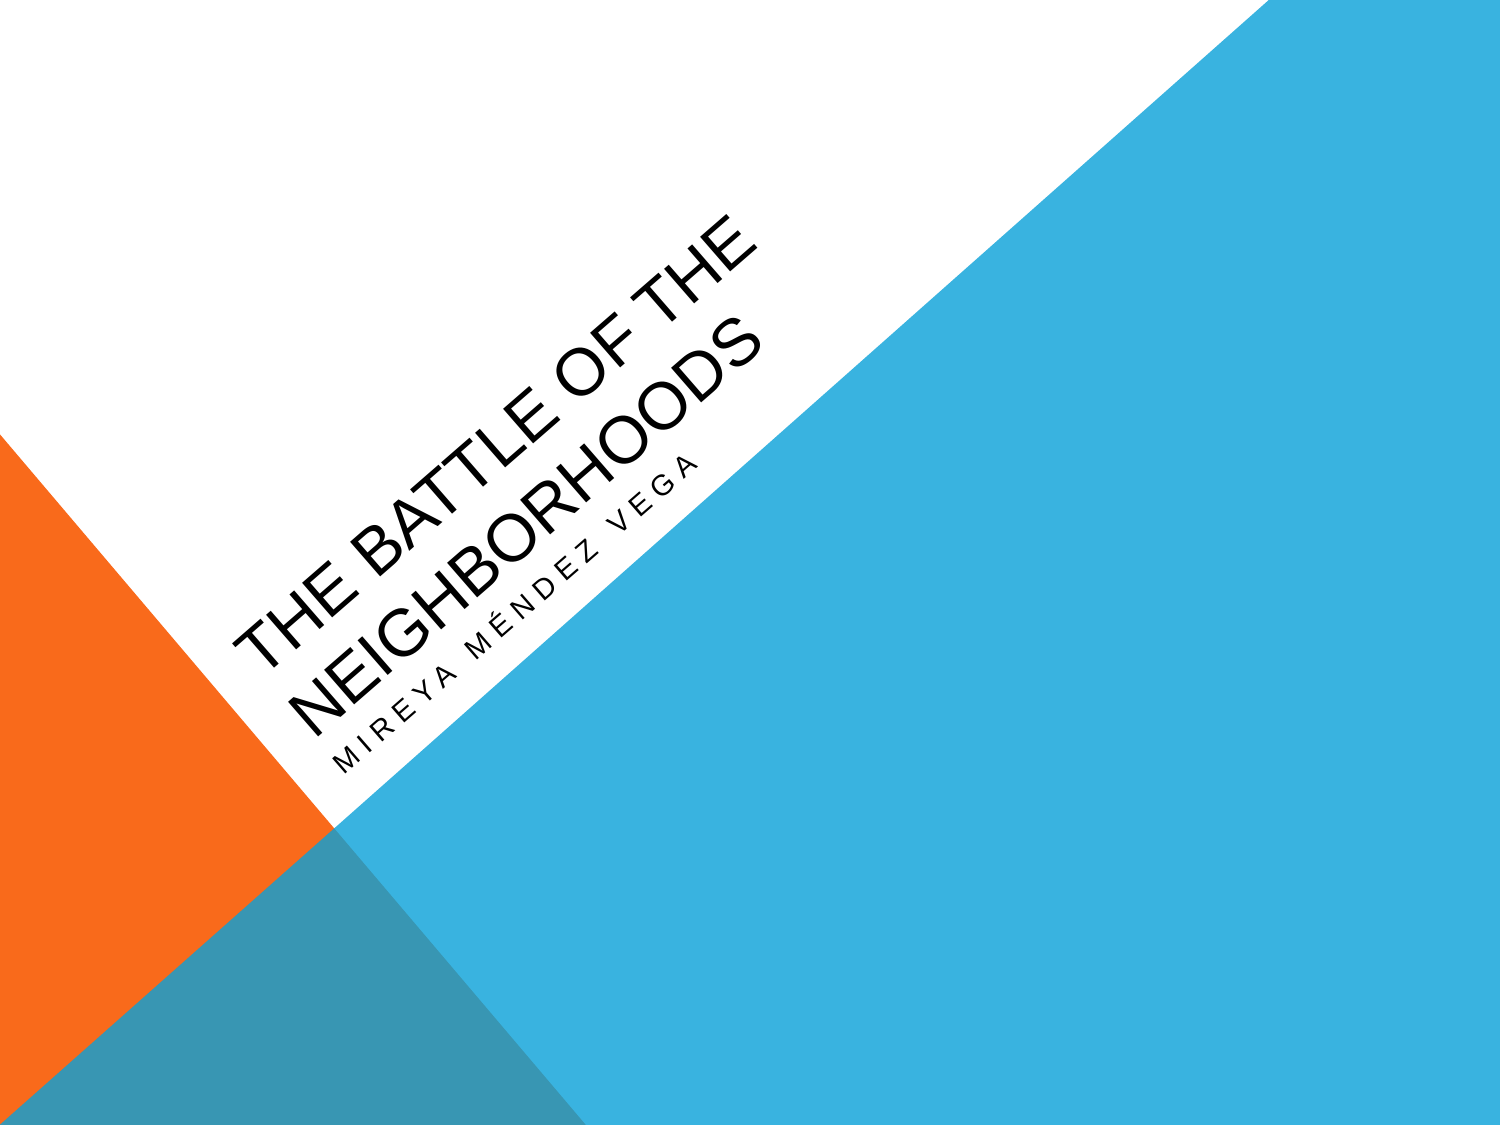

# THE BATTLE OF THE NEIGHBORHOODS
Mireya Méndez vega